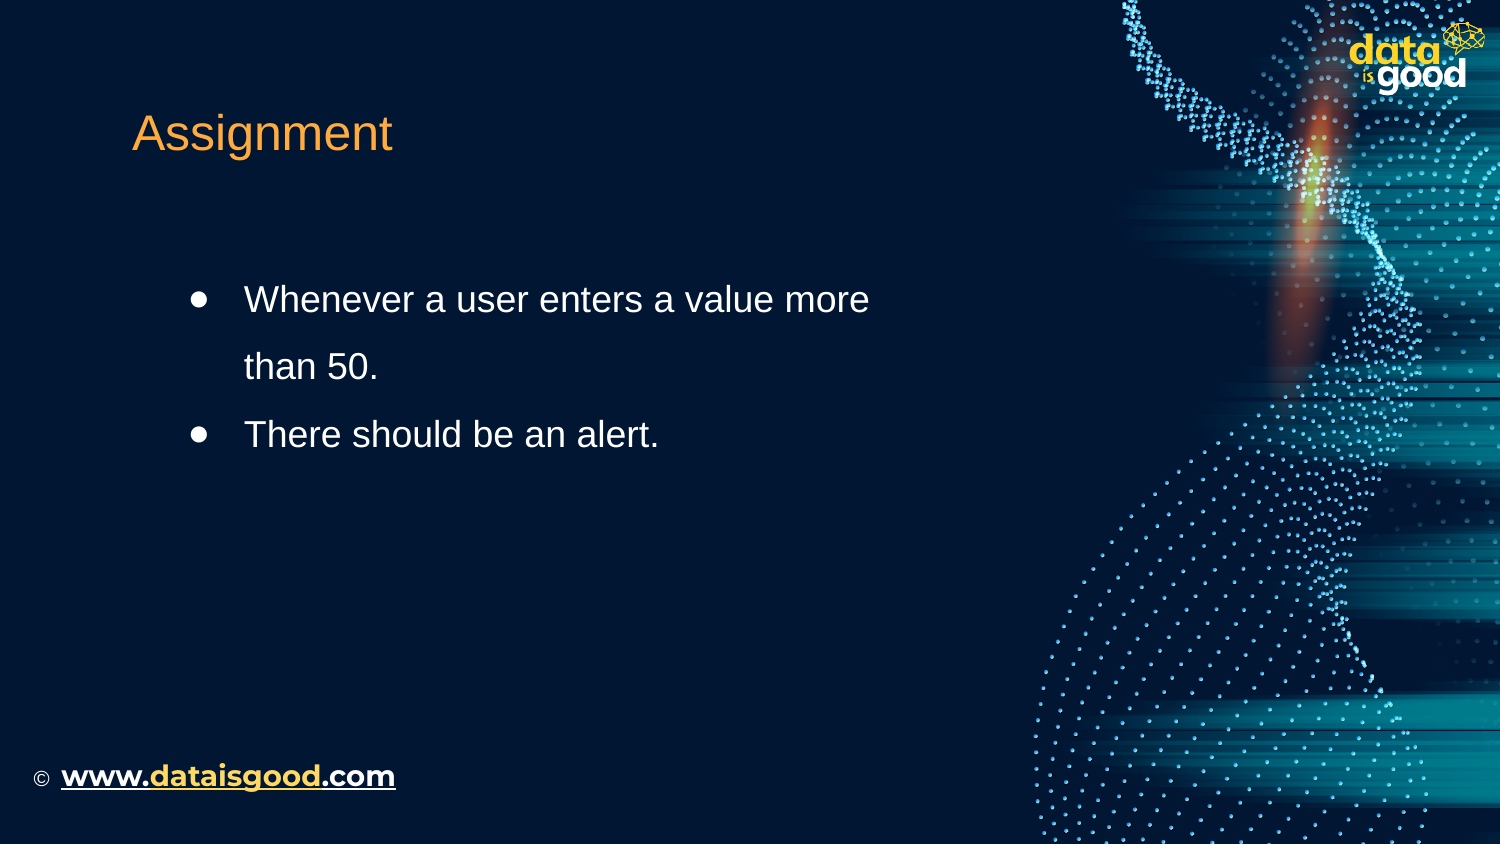

# Assignment
Whenever a user enters a value more than 50.
There should be an alert.